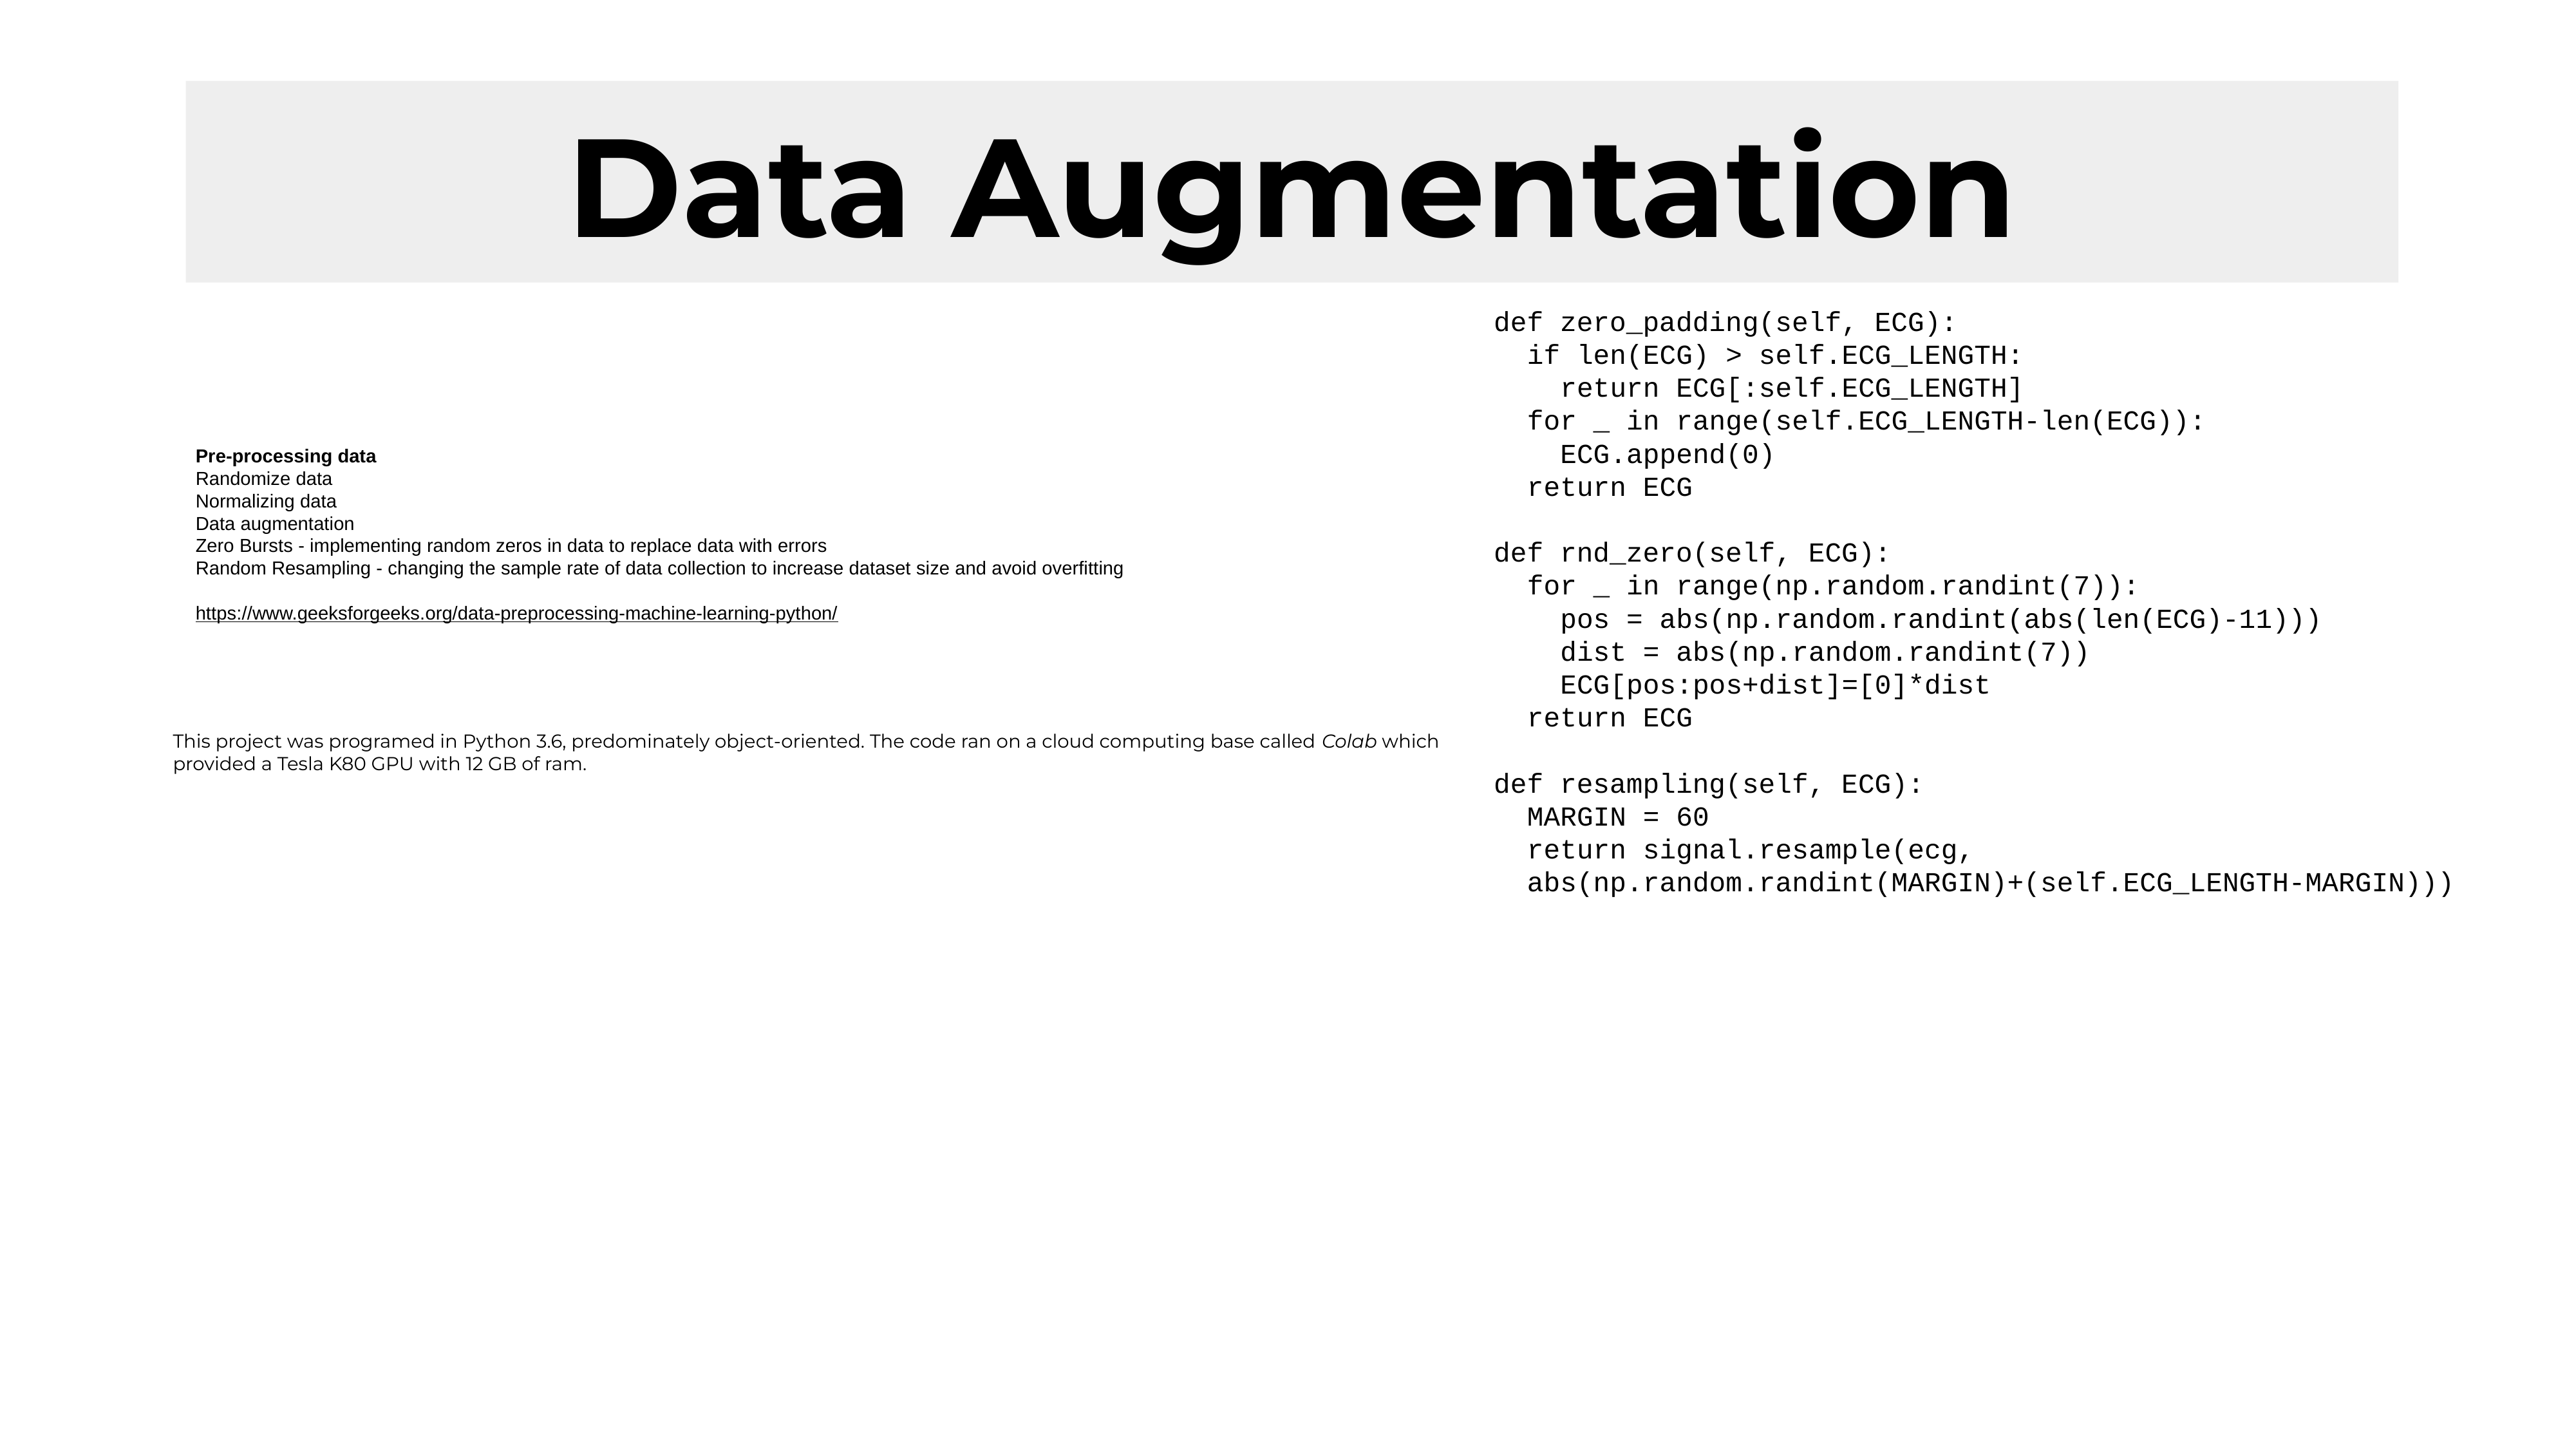

Data Augmentation
  def zero_padding(self, ECG):
    if len(ECG) > self.ECG_LENGTH:
      return ECG[:self.ECG_LENGTH]
    for _ in range(self.ECG_LENGTH-len(ECG)):
      ECG.append(0)
    return ECG
  def rnd_zero(self, ECG):
    for _ in range(np.random.randint(7)):
      pos = abs(np.random.randint(abs(len(ECG)-11)))
      dist = abs(np.random.randint(7))
      ECG[pos:pos+dist]=[0]*dist
    return ECG
  def resampling(self, ECG):
    MARGIN = 60
    return signal.resample(ecg,
    abs(np.random.randint(MARGIN)+(self.ECG_LENGTH-MARGIN)))

Pre-processing data
Randomize data
Normalizing data
Data augmentation
Zero Bursts - implementing random zeros in data to replace data with errors
Random Resampling - changing the sample rate of data collection to increase dataset size and avoid overfitting

https://www.geeksforgeeks.org/data-preprocessing-machine-learning-python/
This project was programed in Python 3.6, predominately object-oriented. The code ran on a cloud computing base called Colab which provided a Tesla K80 GPU with 12 GB of ram.